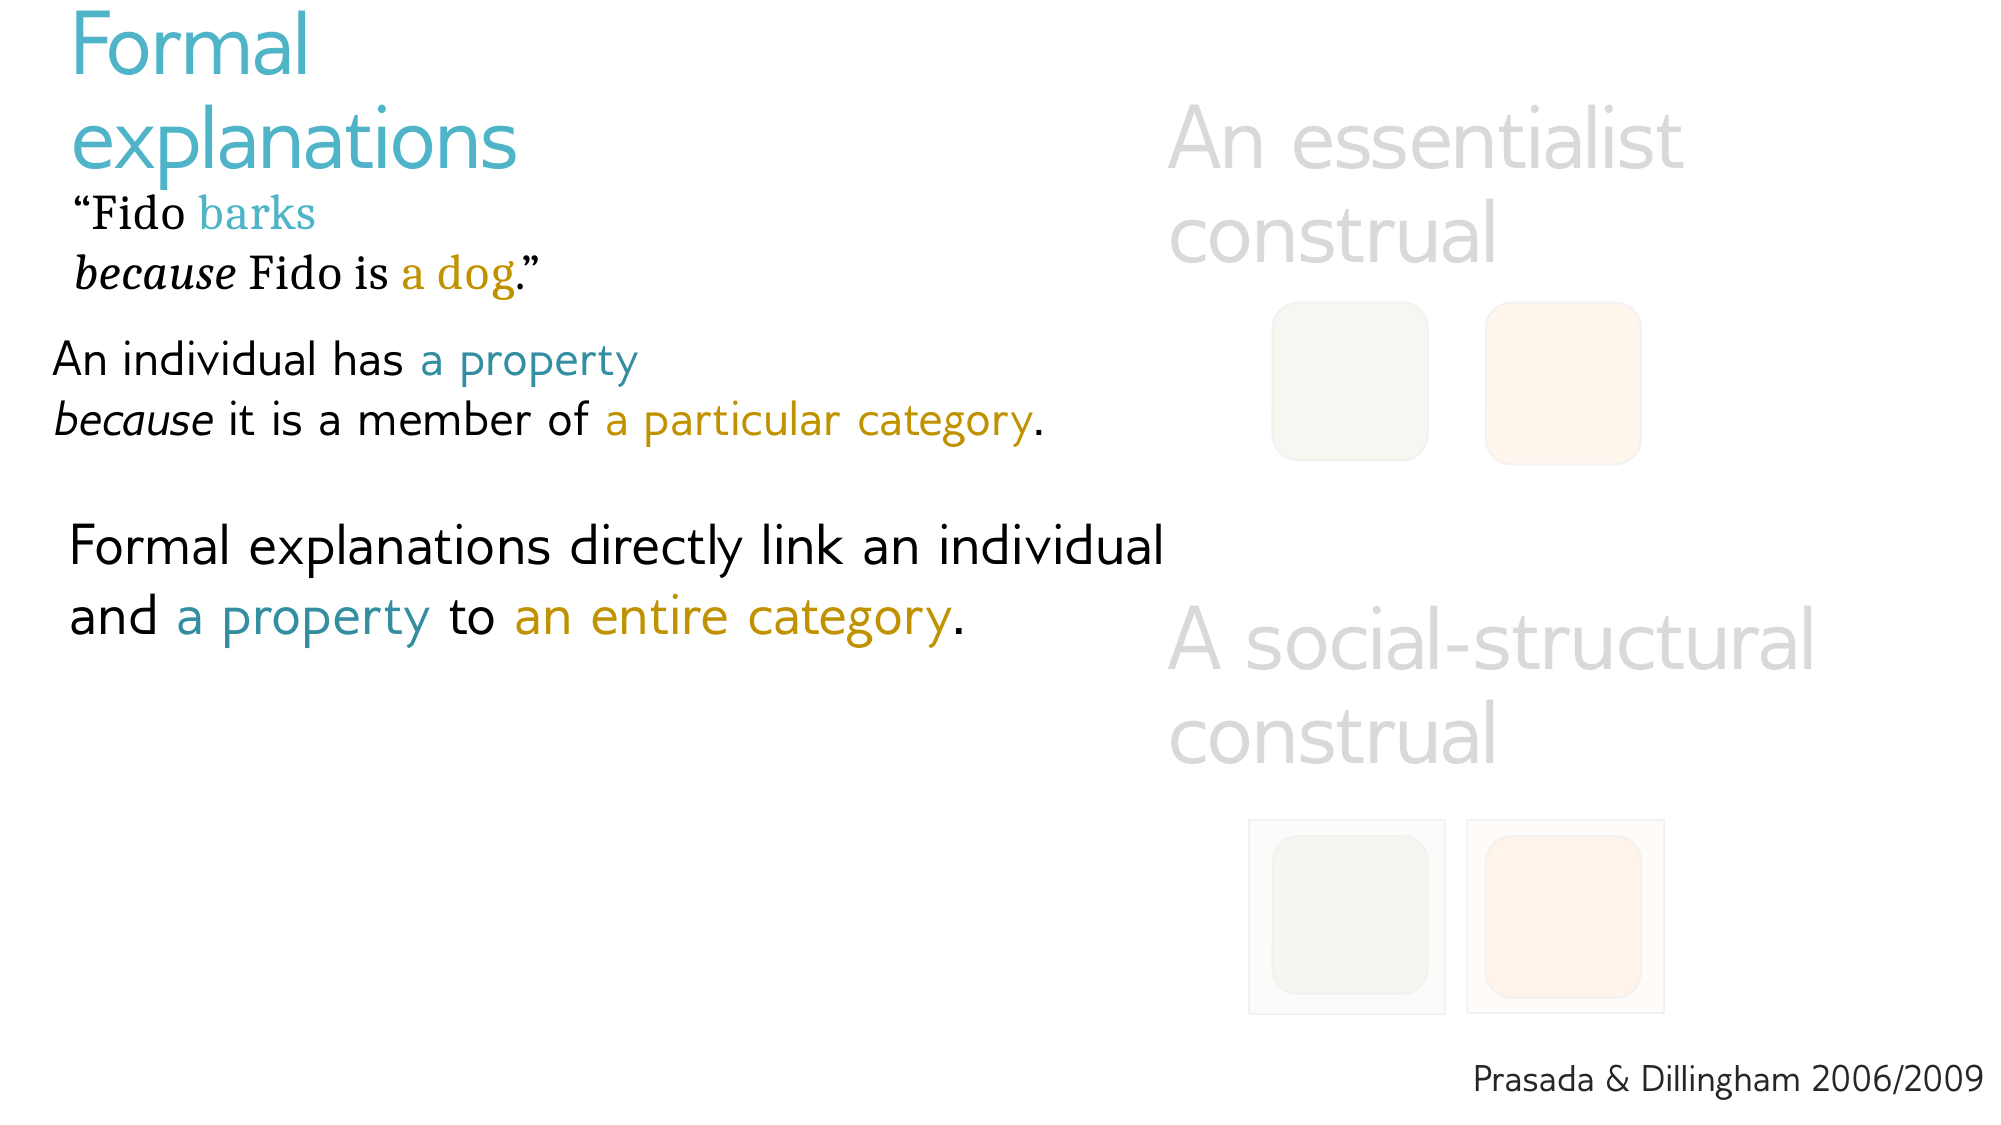

Formal explanations
An essentialist
construal
“Fido barks
because Fido is a dog.”

An individual has a property
because it is a member of a particular category.
Formal explanations directly link an individual and a property to an entire category.
A social-structural construal

Prasada & Dillingham 2006/2009